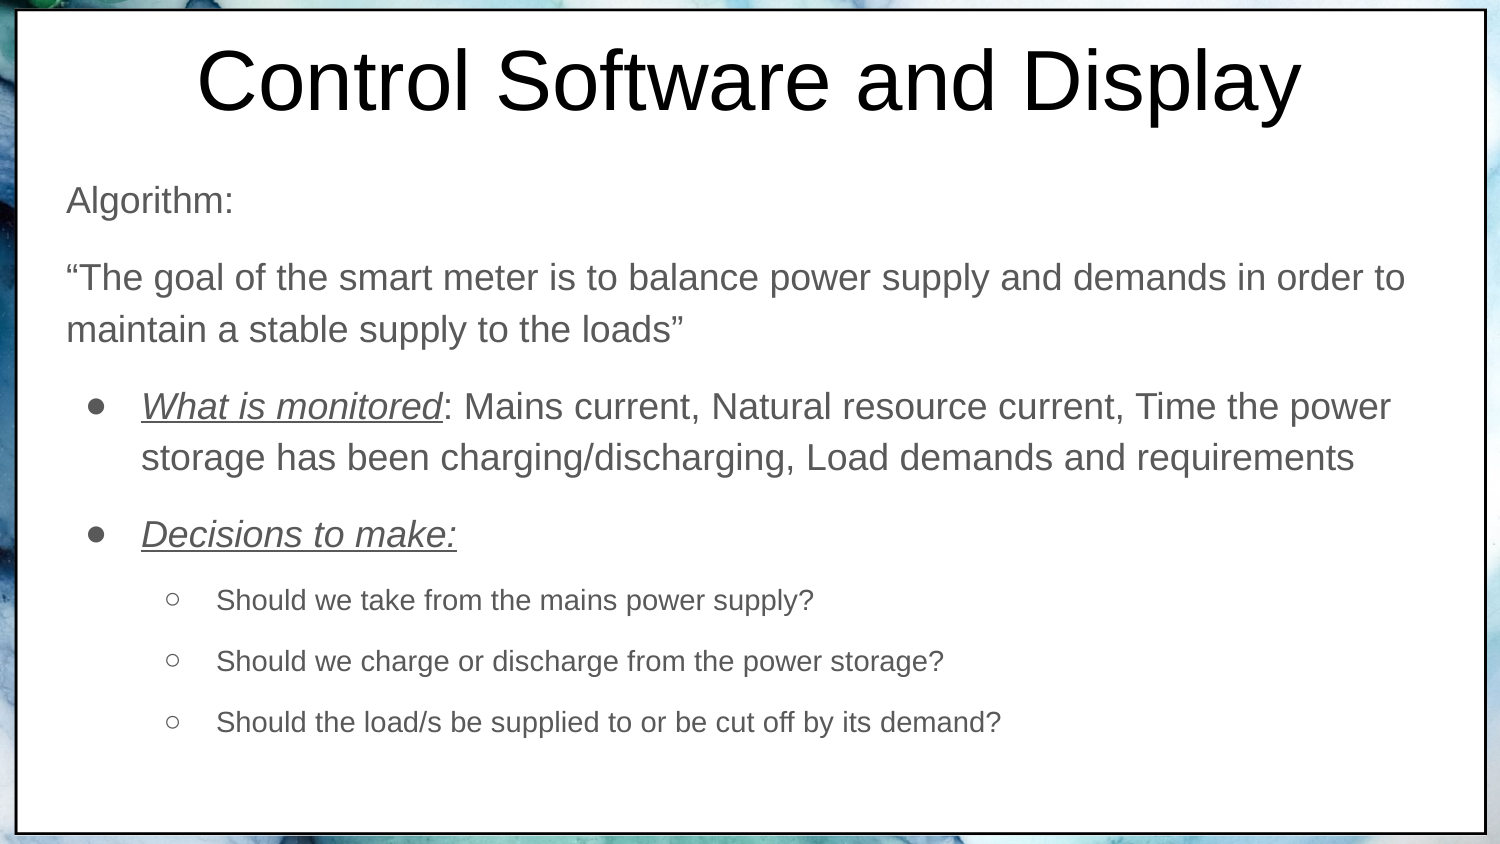

Control Software and Display
Algorithm:
“The goal of the smart meter is to balance power supply and demands in order to maintain a stable supply to the loads”
What is monitored: Mains current, Natural resource current, Time the power storage has been charging/discharging, Load demands and requirements
Decisions to make:
Should we take from the mains power supply?
Should we charge or discharge from the power storage?
Should the load/s be supplied to or be cut off by its demand?